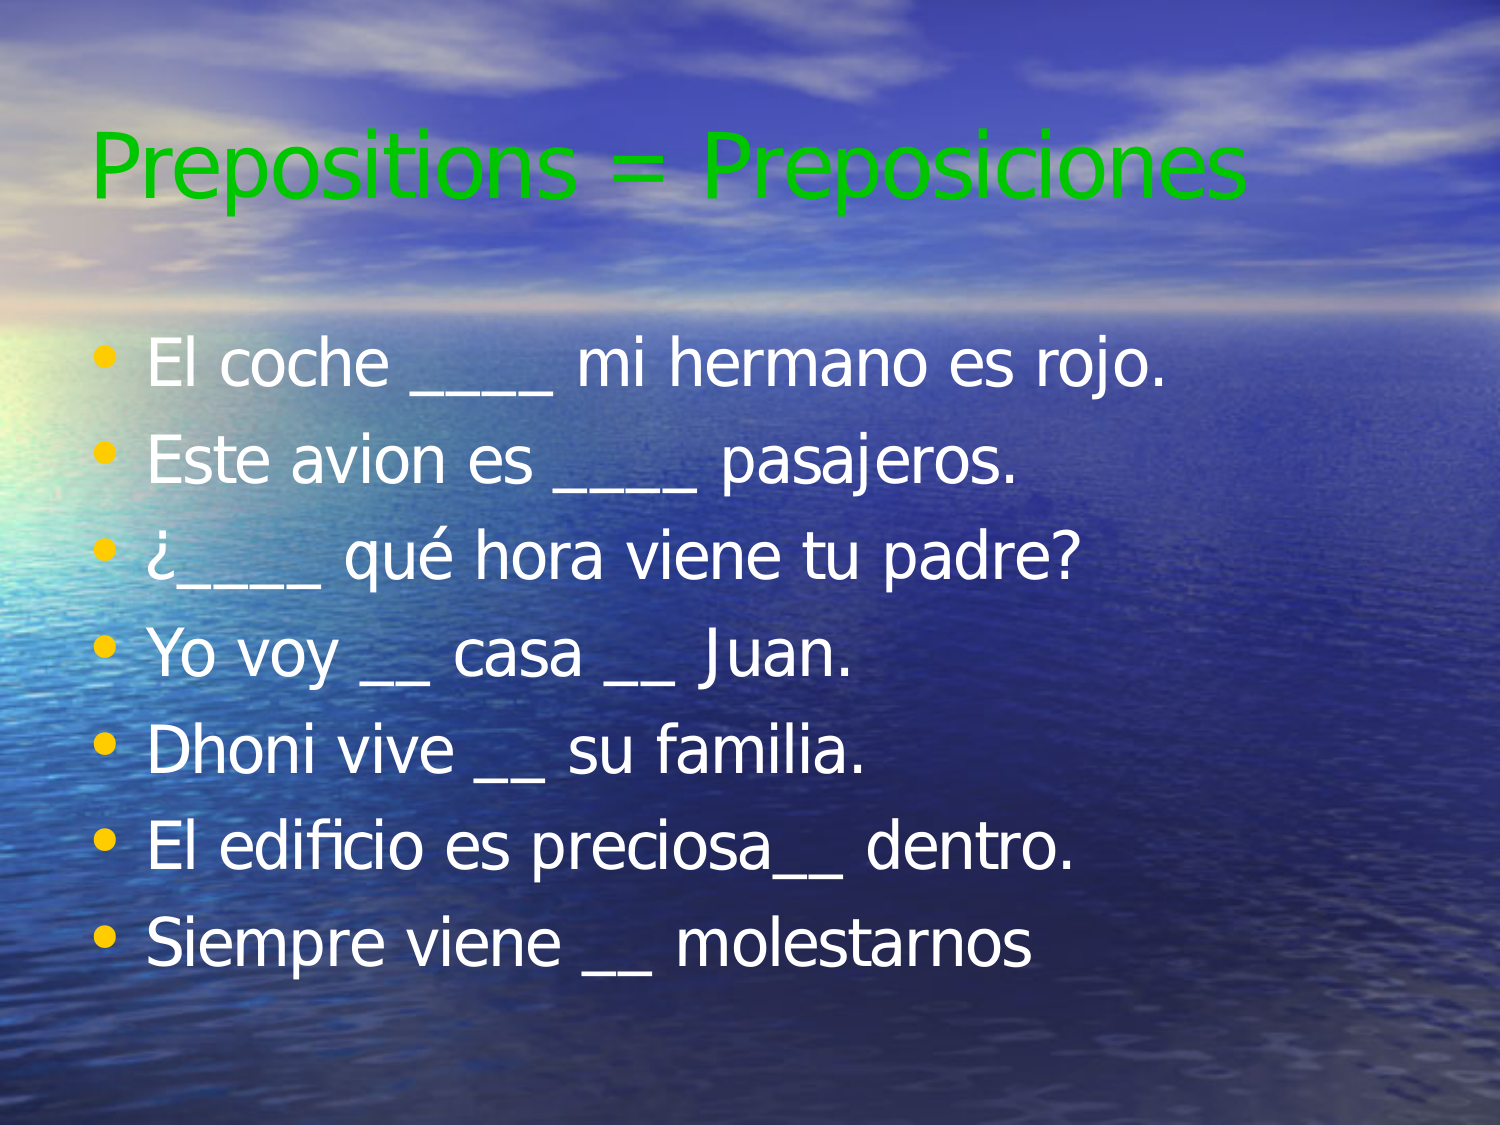

Prepositions = Preposiciones
El coche ____ mi hermano es rojo.
Este avion es ____ pasajeros.
¿____ qué hora viene tu padre?
Yo voy __ casa __ Juan.
Dhoni vive __ su familia.
El edificio es preciosa__ dentro.
Siempre viene __ molestarnos